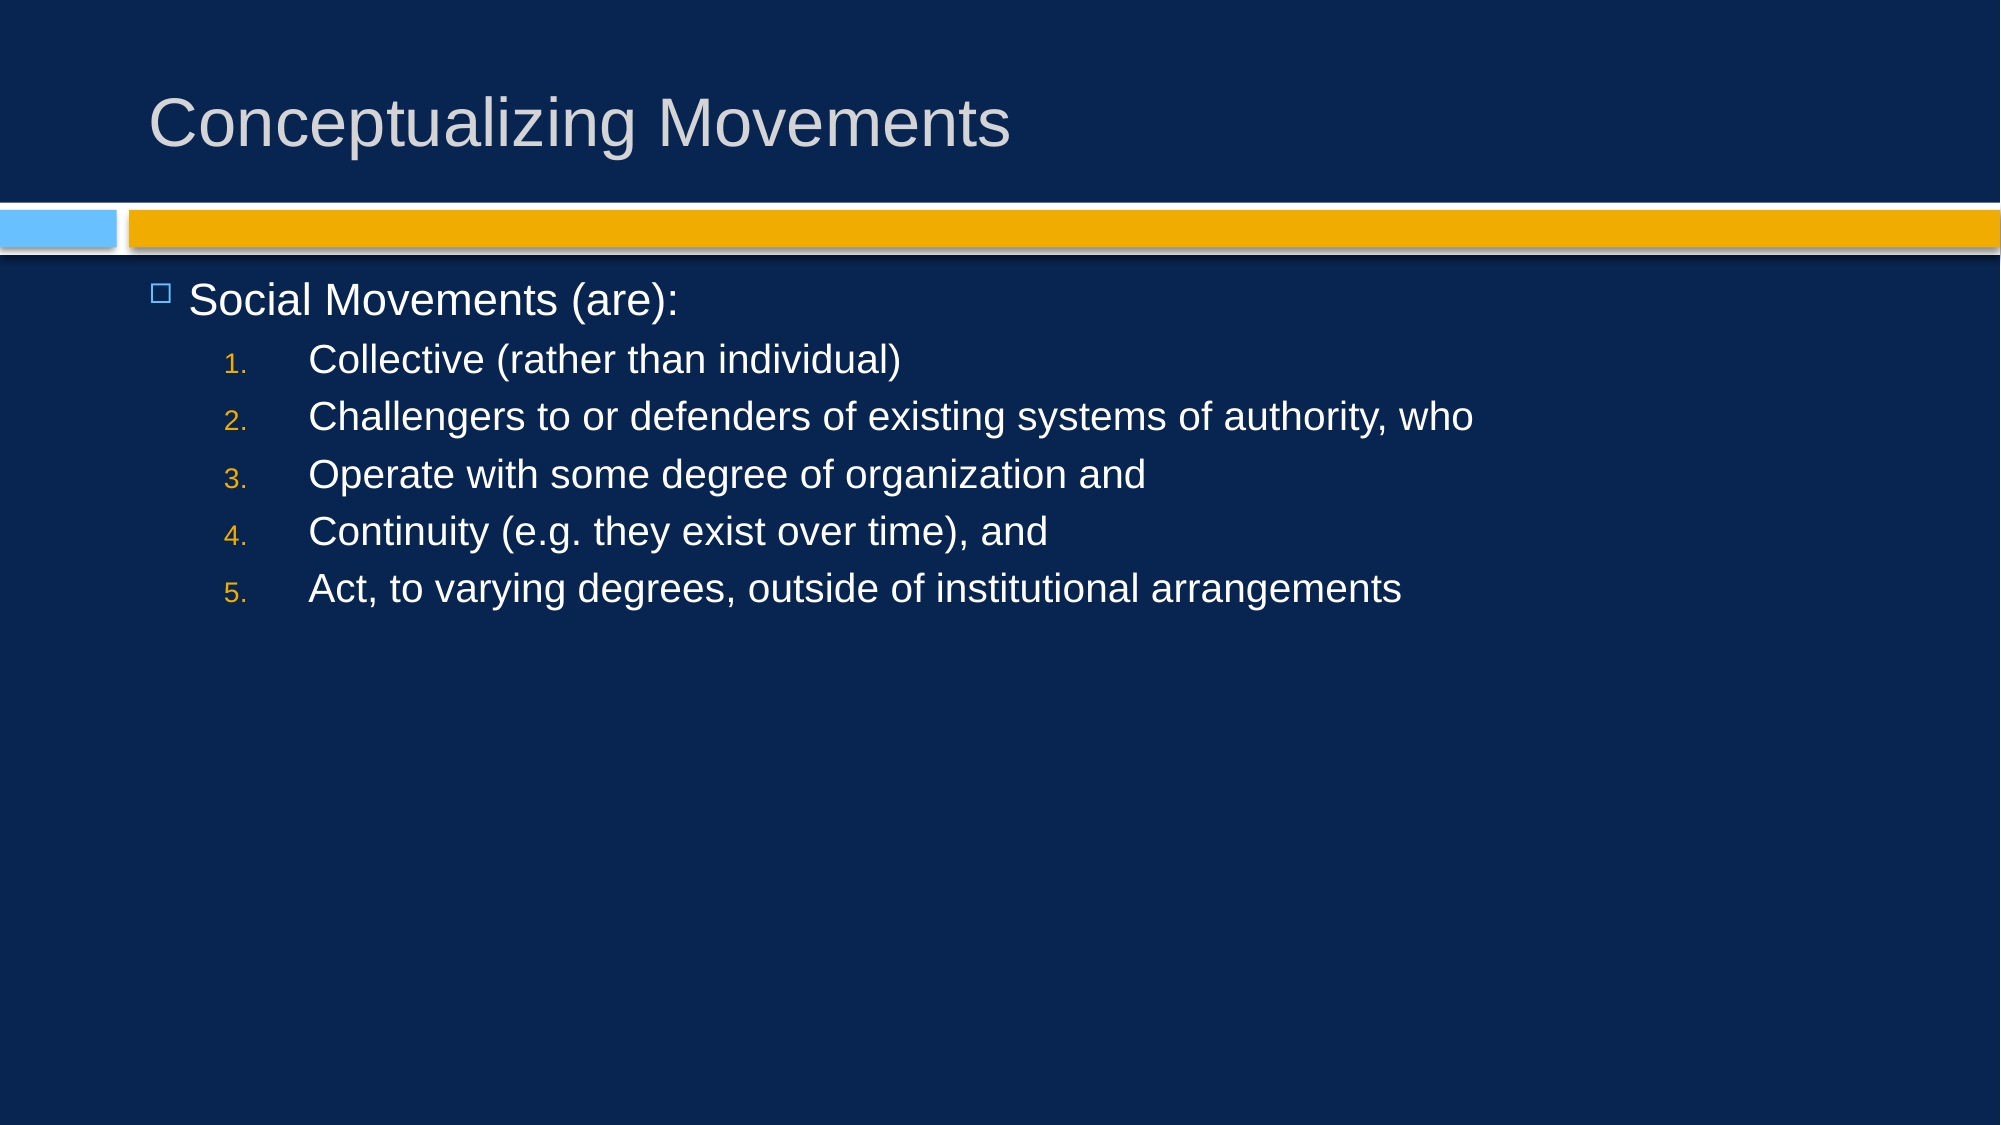

# Conceptualizing Movements
Social Movements (are):
Collective (rather than individual)
Challengers to or defenders of existing systems of authority, who
Operate with some degree of organization and
Continuity (e.g. they exist over time), and
Act, to varying degrees, outside of institutional arrangements